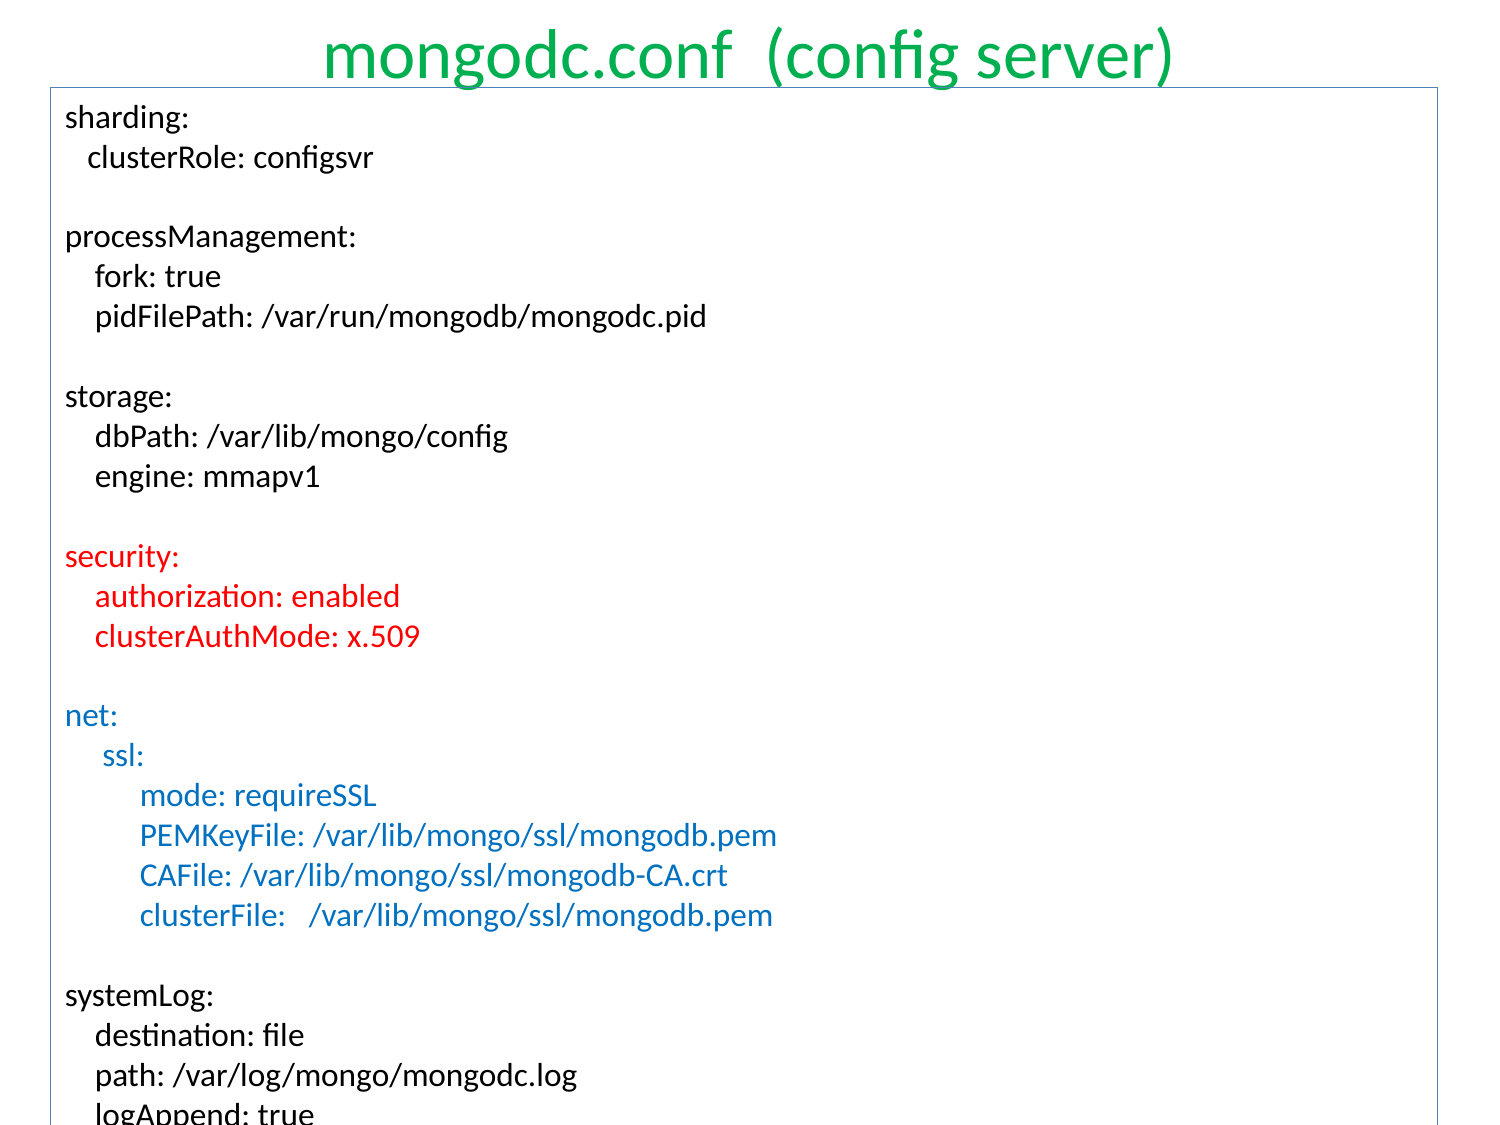

# mongodc.conf  (config server)
sharding:
   clusterRole: configsvr

processManagement:
    fork: true
    pidFilePath: /var/run/mongodb/mongodc.pid

storage:
    dbPath: /var/lib/mongo/config
    engine: mmapv1

security:
    authorization: enabled
    clusterAuthMode: x.509

net:
     ssl:
          mode: requireSSL
          PEMKeyFile: /var/lib/mongo/ssl/mongodb.pem
          CAFile: /var/lib/mongo/ssl/mongodb-CA.crt
          clusterFile:   /var/lib/mongo/ssl/mongodb.pem

systemLog:
    destination: file
    path: /var/log/mongo/mongodc.log
    logAppend: true

net:
    port: 27019